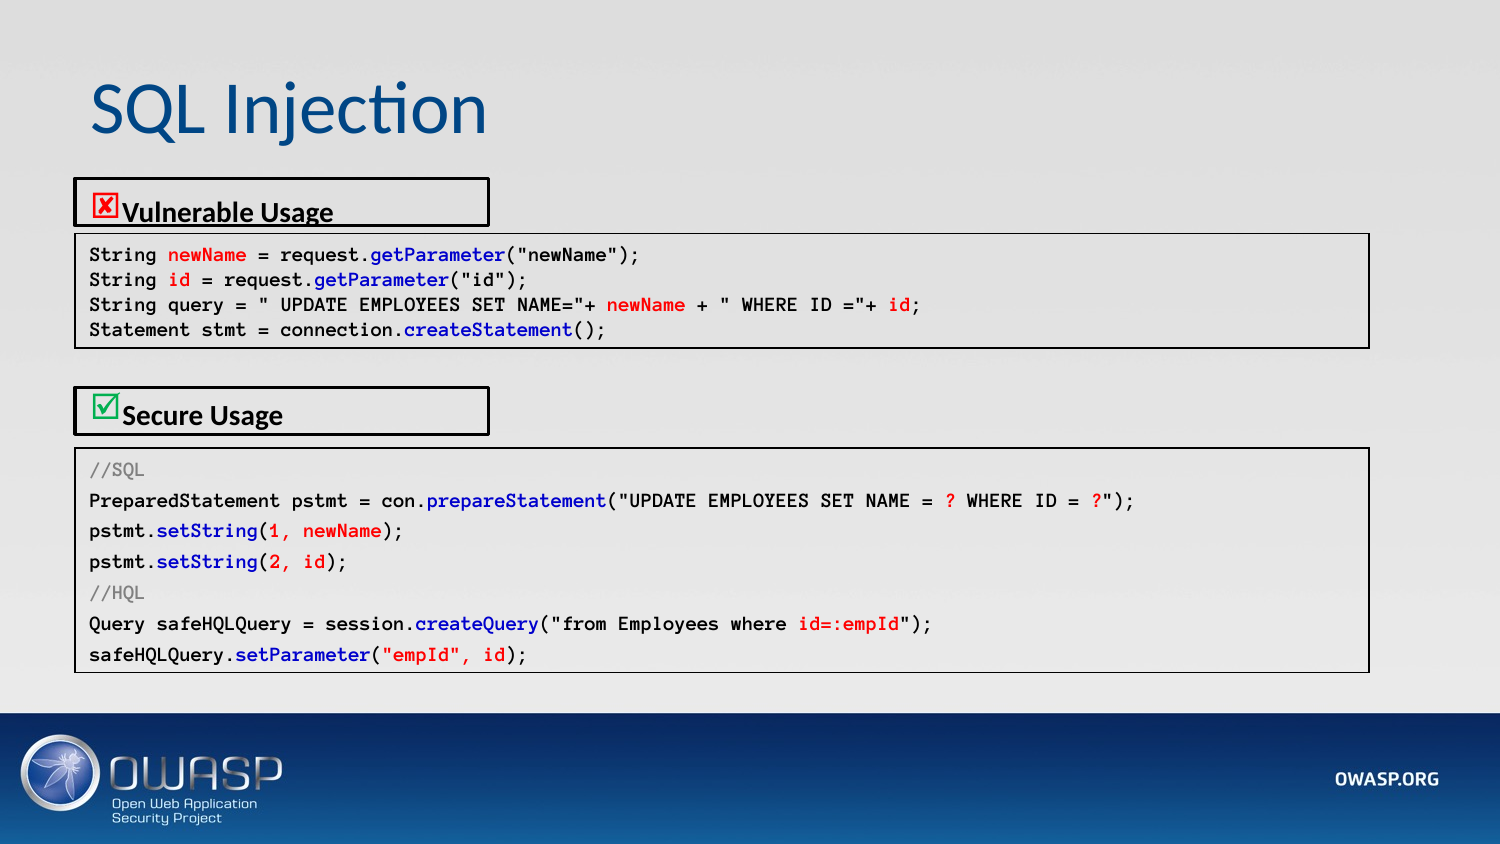

# SQL Injection
Vulnerable Usage
String newName = request.getParameter("newName");
String id = request.getParameter("id");
String query = " UPDATE EMPLOYEES SET NAME="+ newName + " WHERE ID ="+ id;
Statement stmt = connection.createStatement();
Secure Usage
//SQL
PreparedStatement pstmt = con.prepareStatement("UPDATE EMPLOYEES SET NAME = ? WHERE ID = ?");
pstmt.setString(1, newName);
pstmt.setString(2, id);
//HQL
Query safeHQLQuery = session.createQuery("from Employees where id=:empId");
safeHQLQuery.setParameter("empId", id);